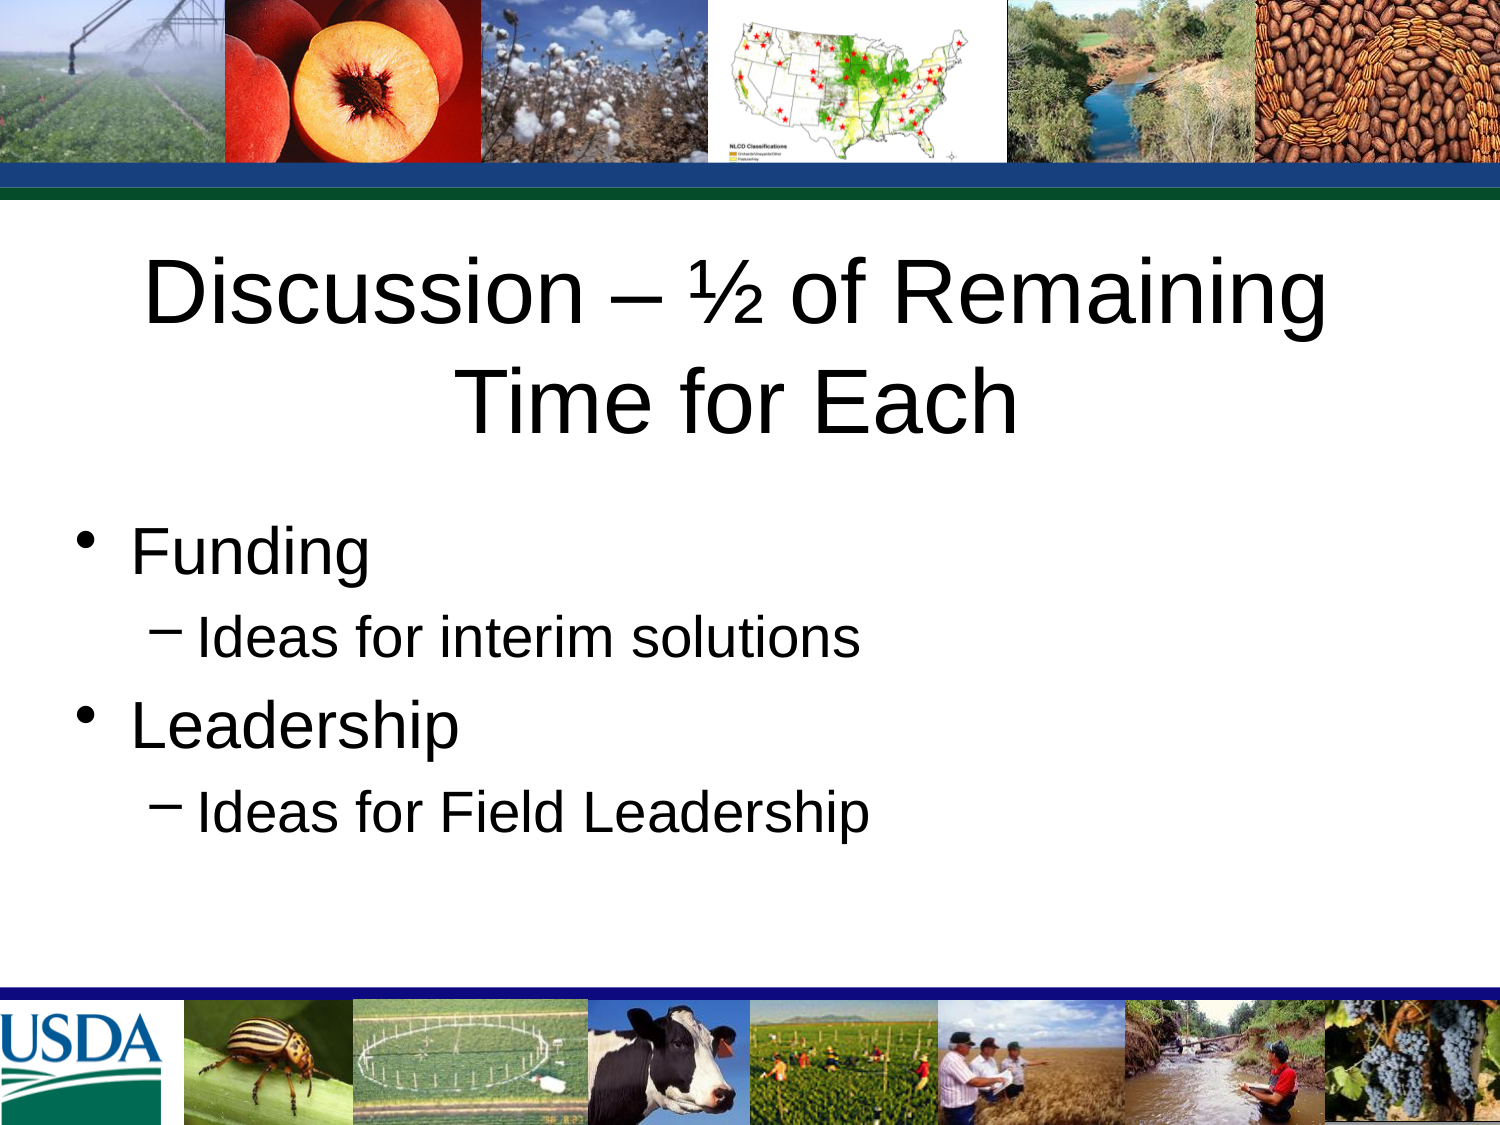

# Discussion – ½ of Remaining Time for Each
Funding
Ideas for interim solutions
Leadership
Ideas for Field Leadership